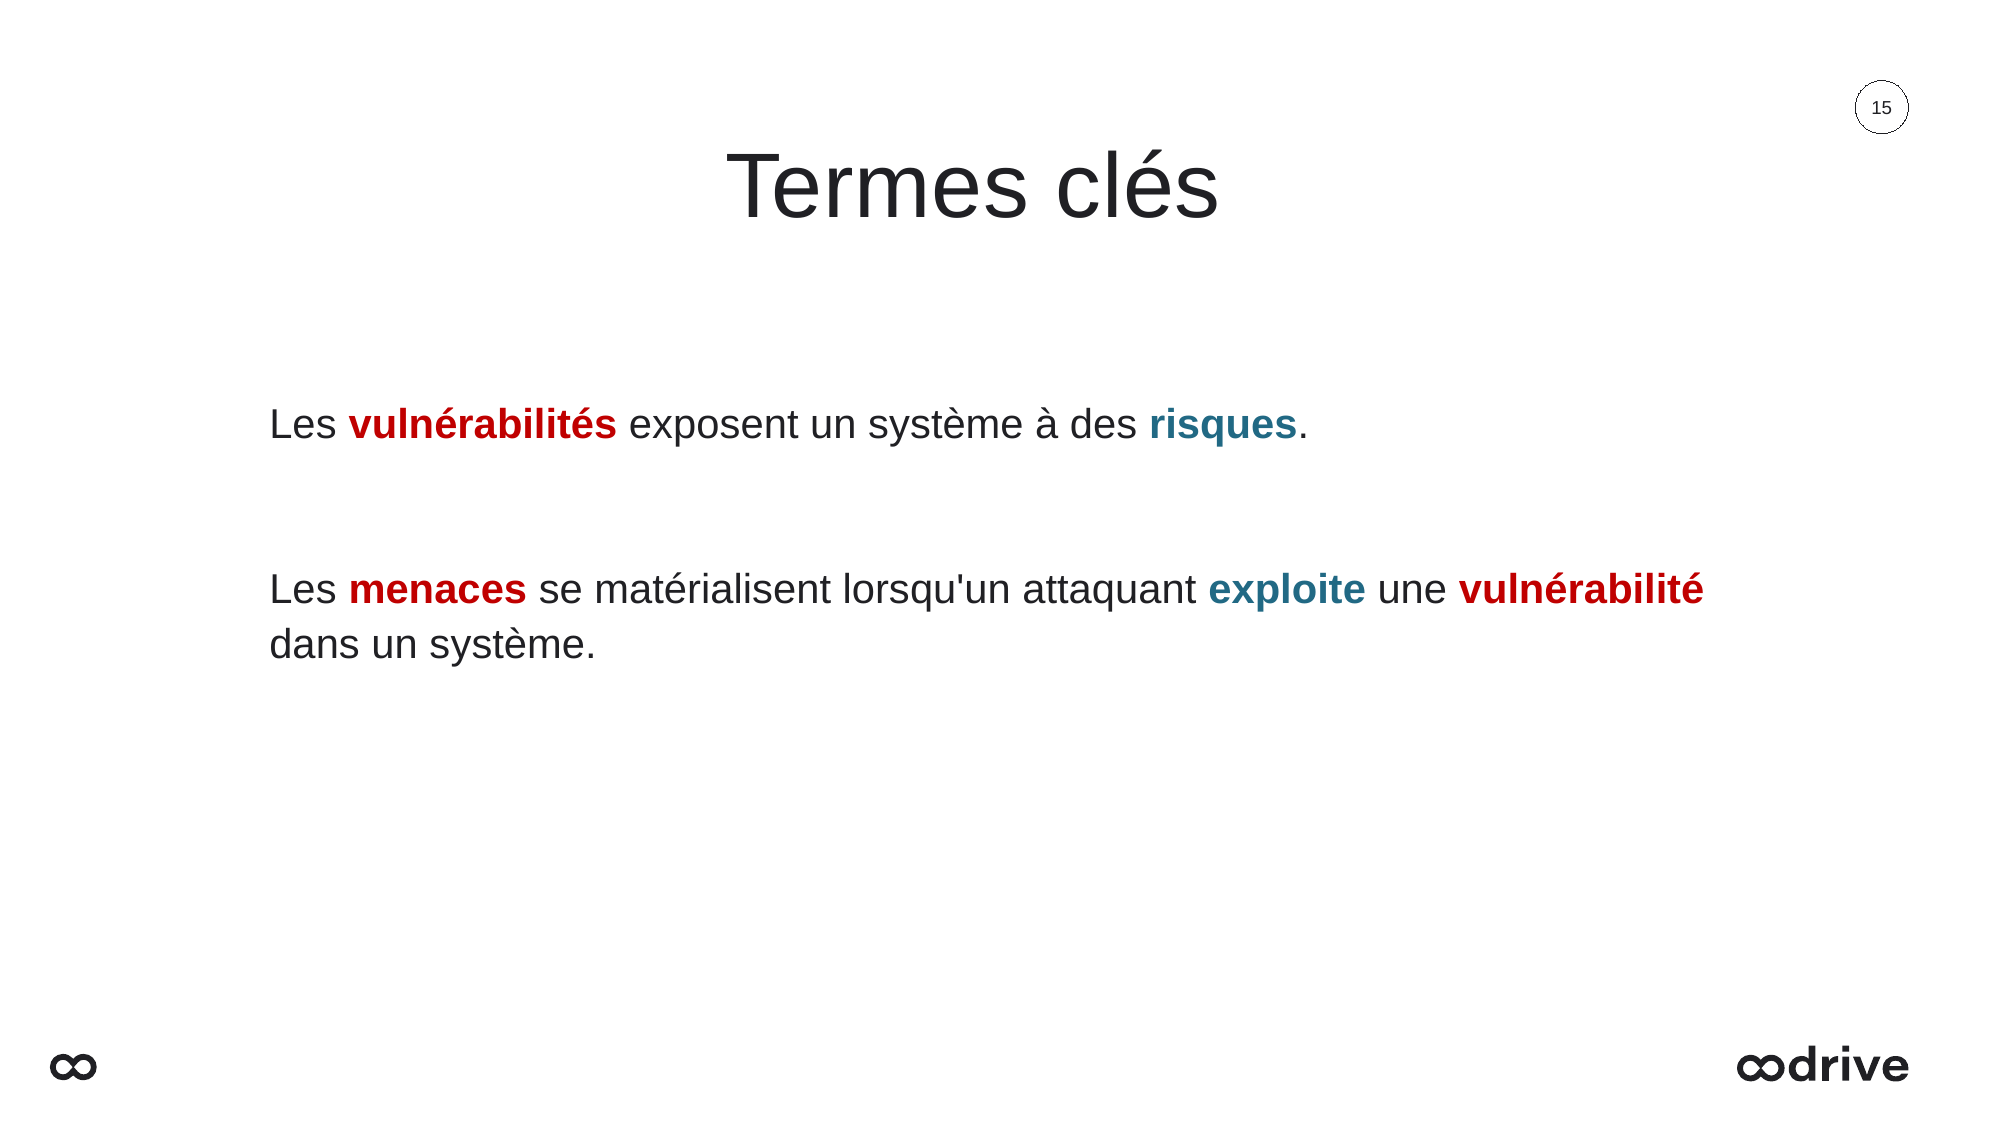

15
# Termes clés
Les vulnérabilités exposent un système à des risques.

Les menaces se matérialisent lorsqu'un attaquant exploite une vulnérabilité
dans un système.